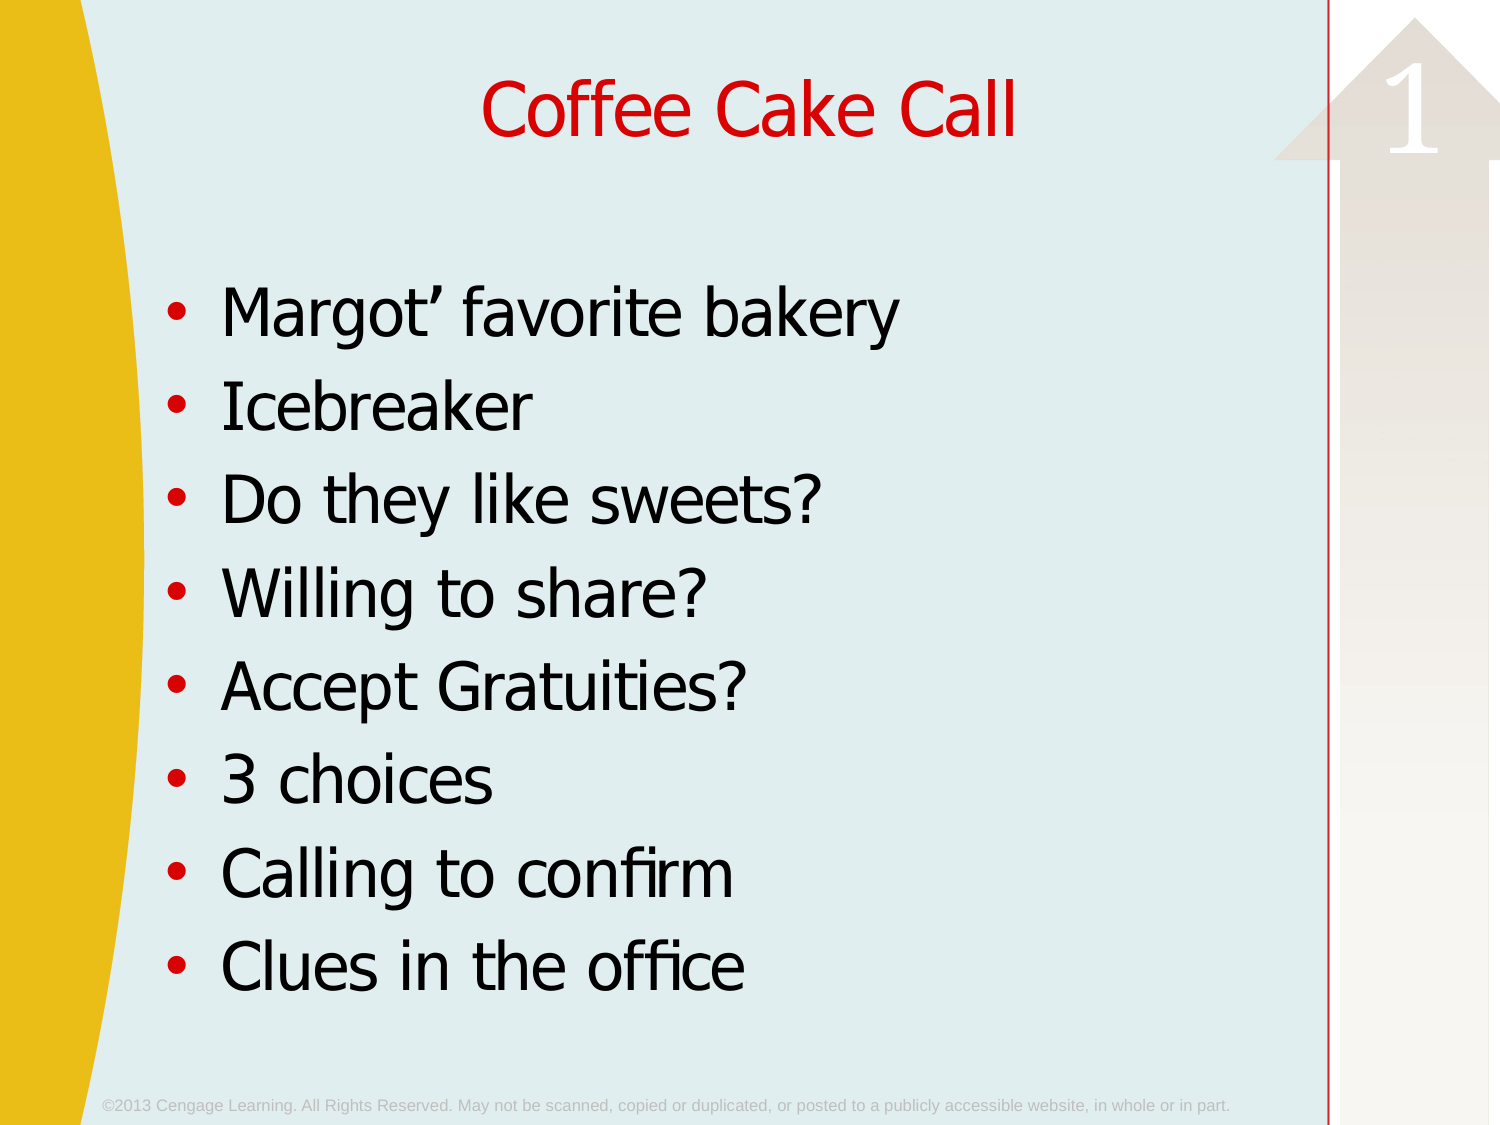

# Coffee Cake Call
Margot’ favorite bakery
Icebreaker
Do they like sweets?
Willing to share?
Accept Gratuities?
3 choices
Calling to confirm
Clues in the office